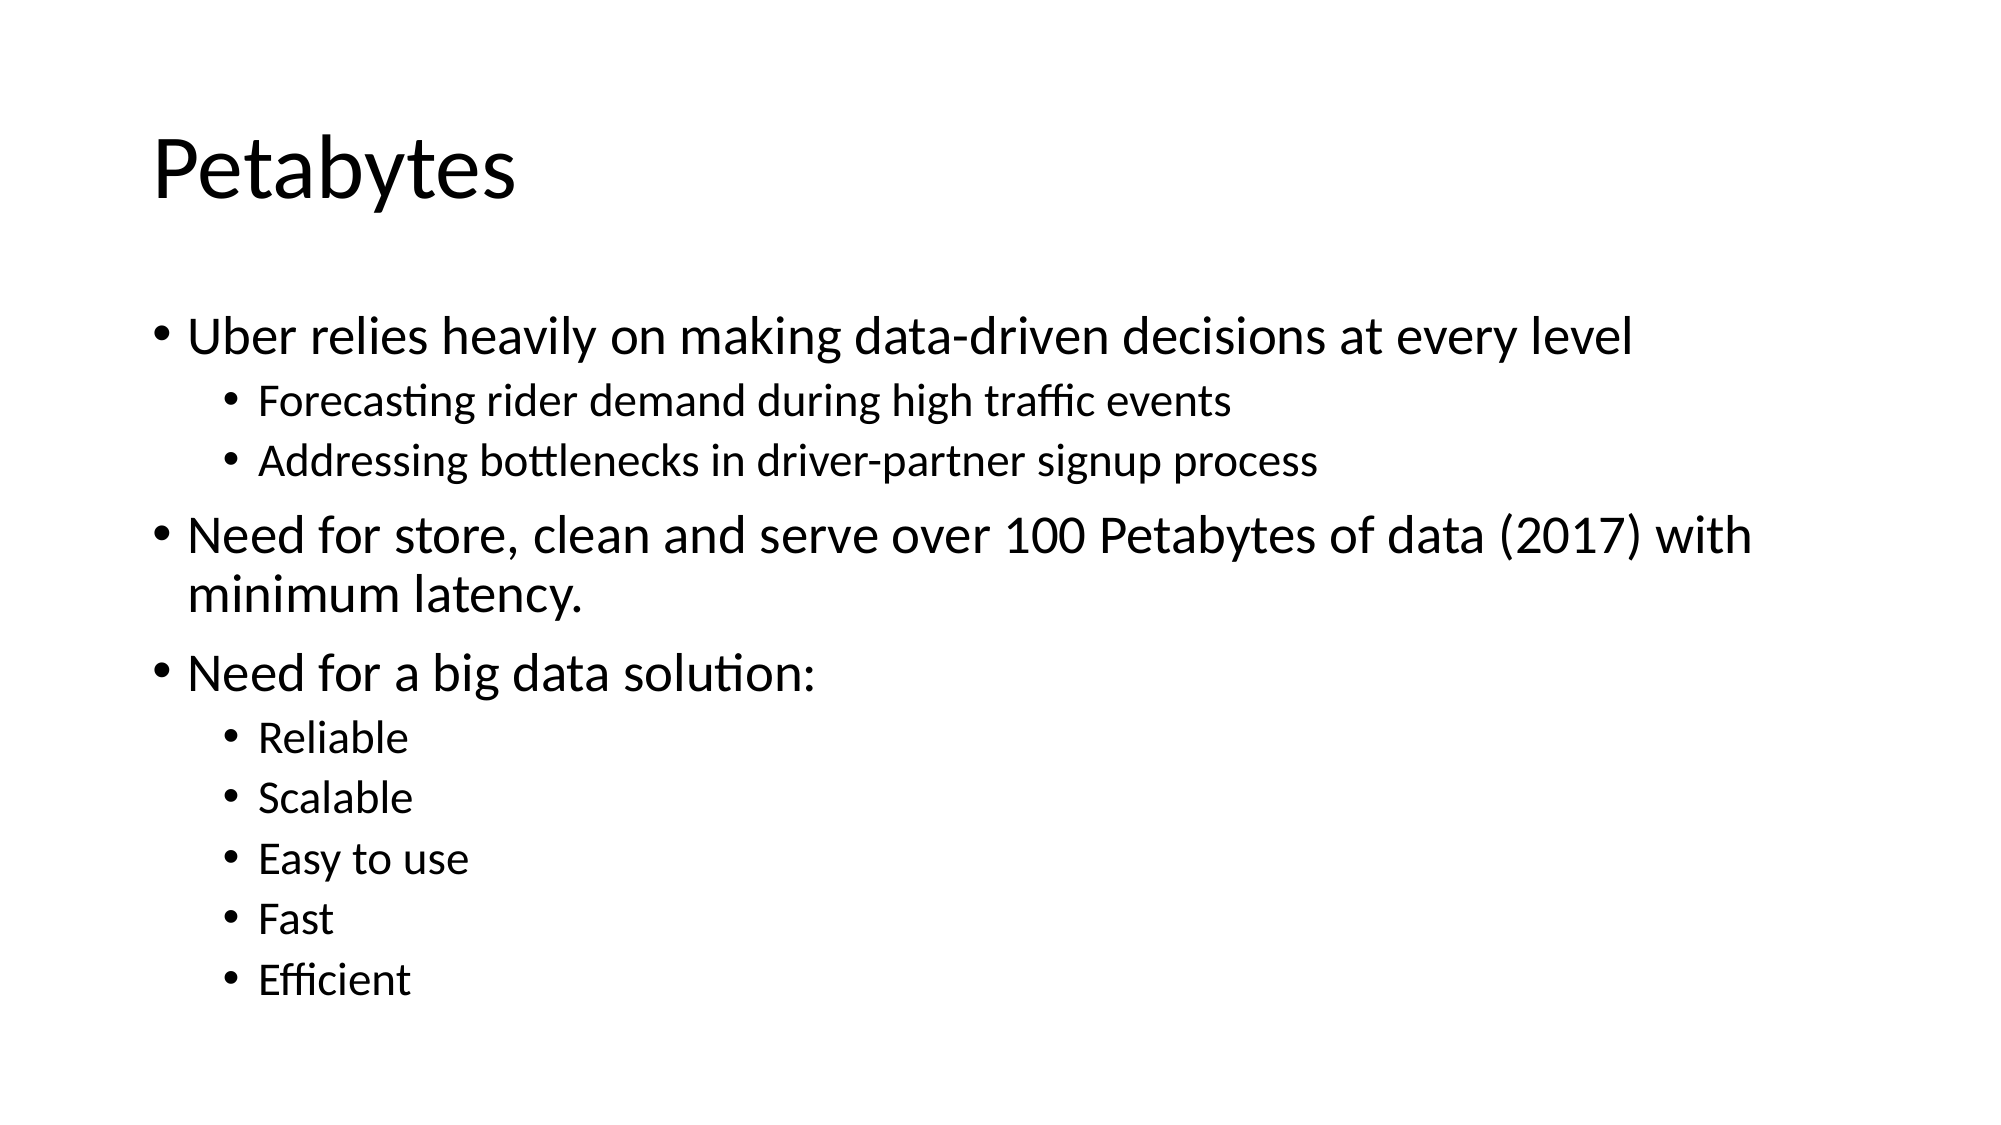

# Petabytes
Uber relies heavily on making data-driven decisions at every level
Forecasting rider demand during high traffic events
Addressing bottlenecks in driver-partner signup process
Need for store, clean and serve over 100 Petabytes of data (2017) with minimum latency.
Need for a big data solution:
Reliable
Scalable
Easy to use
Fast
Efficient